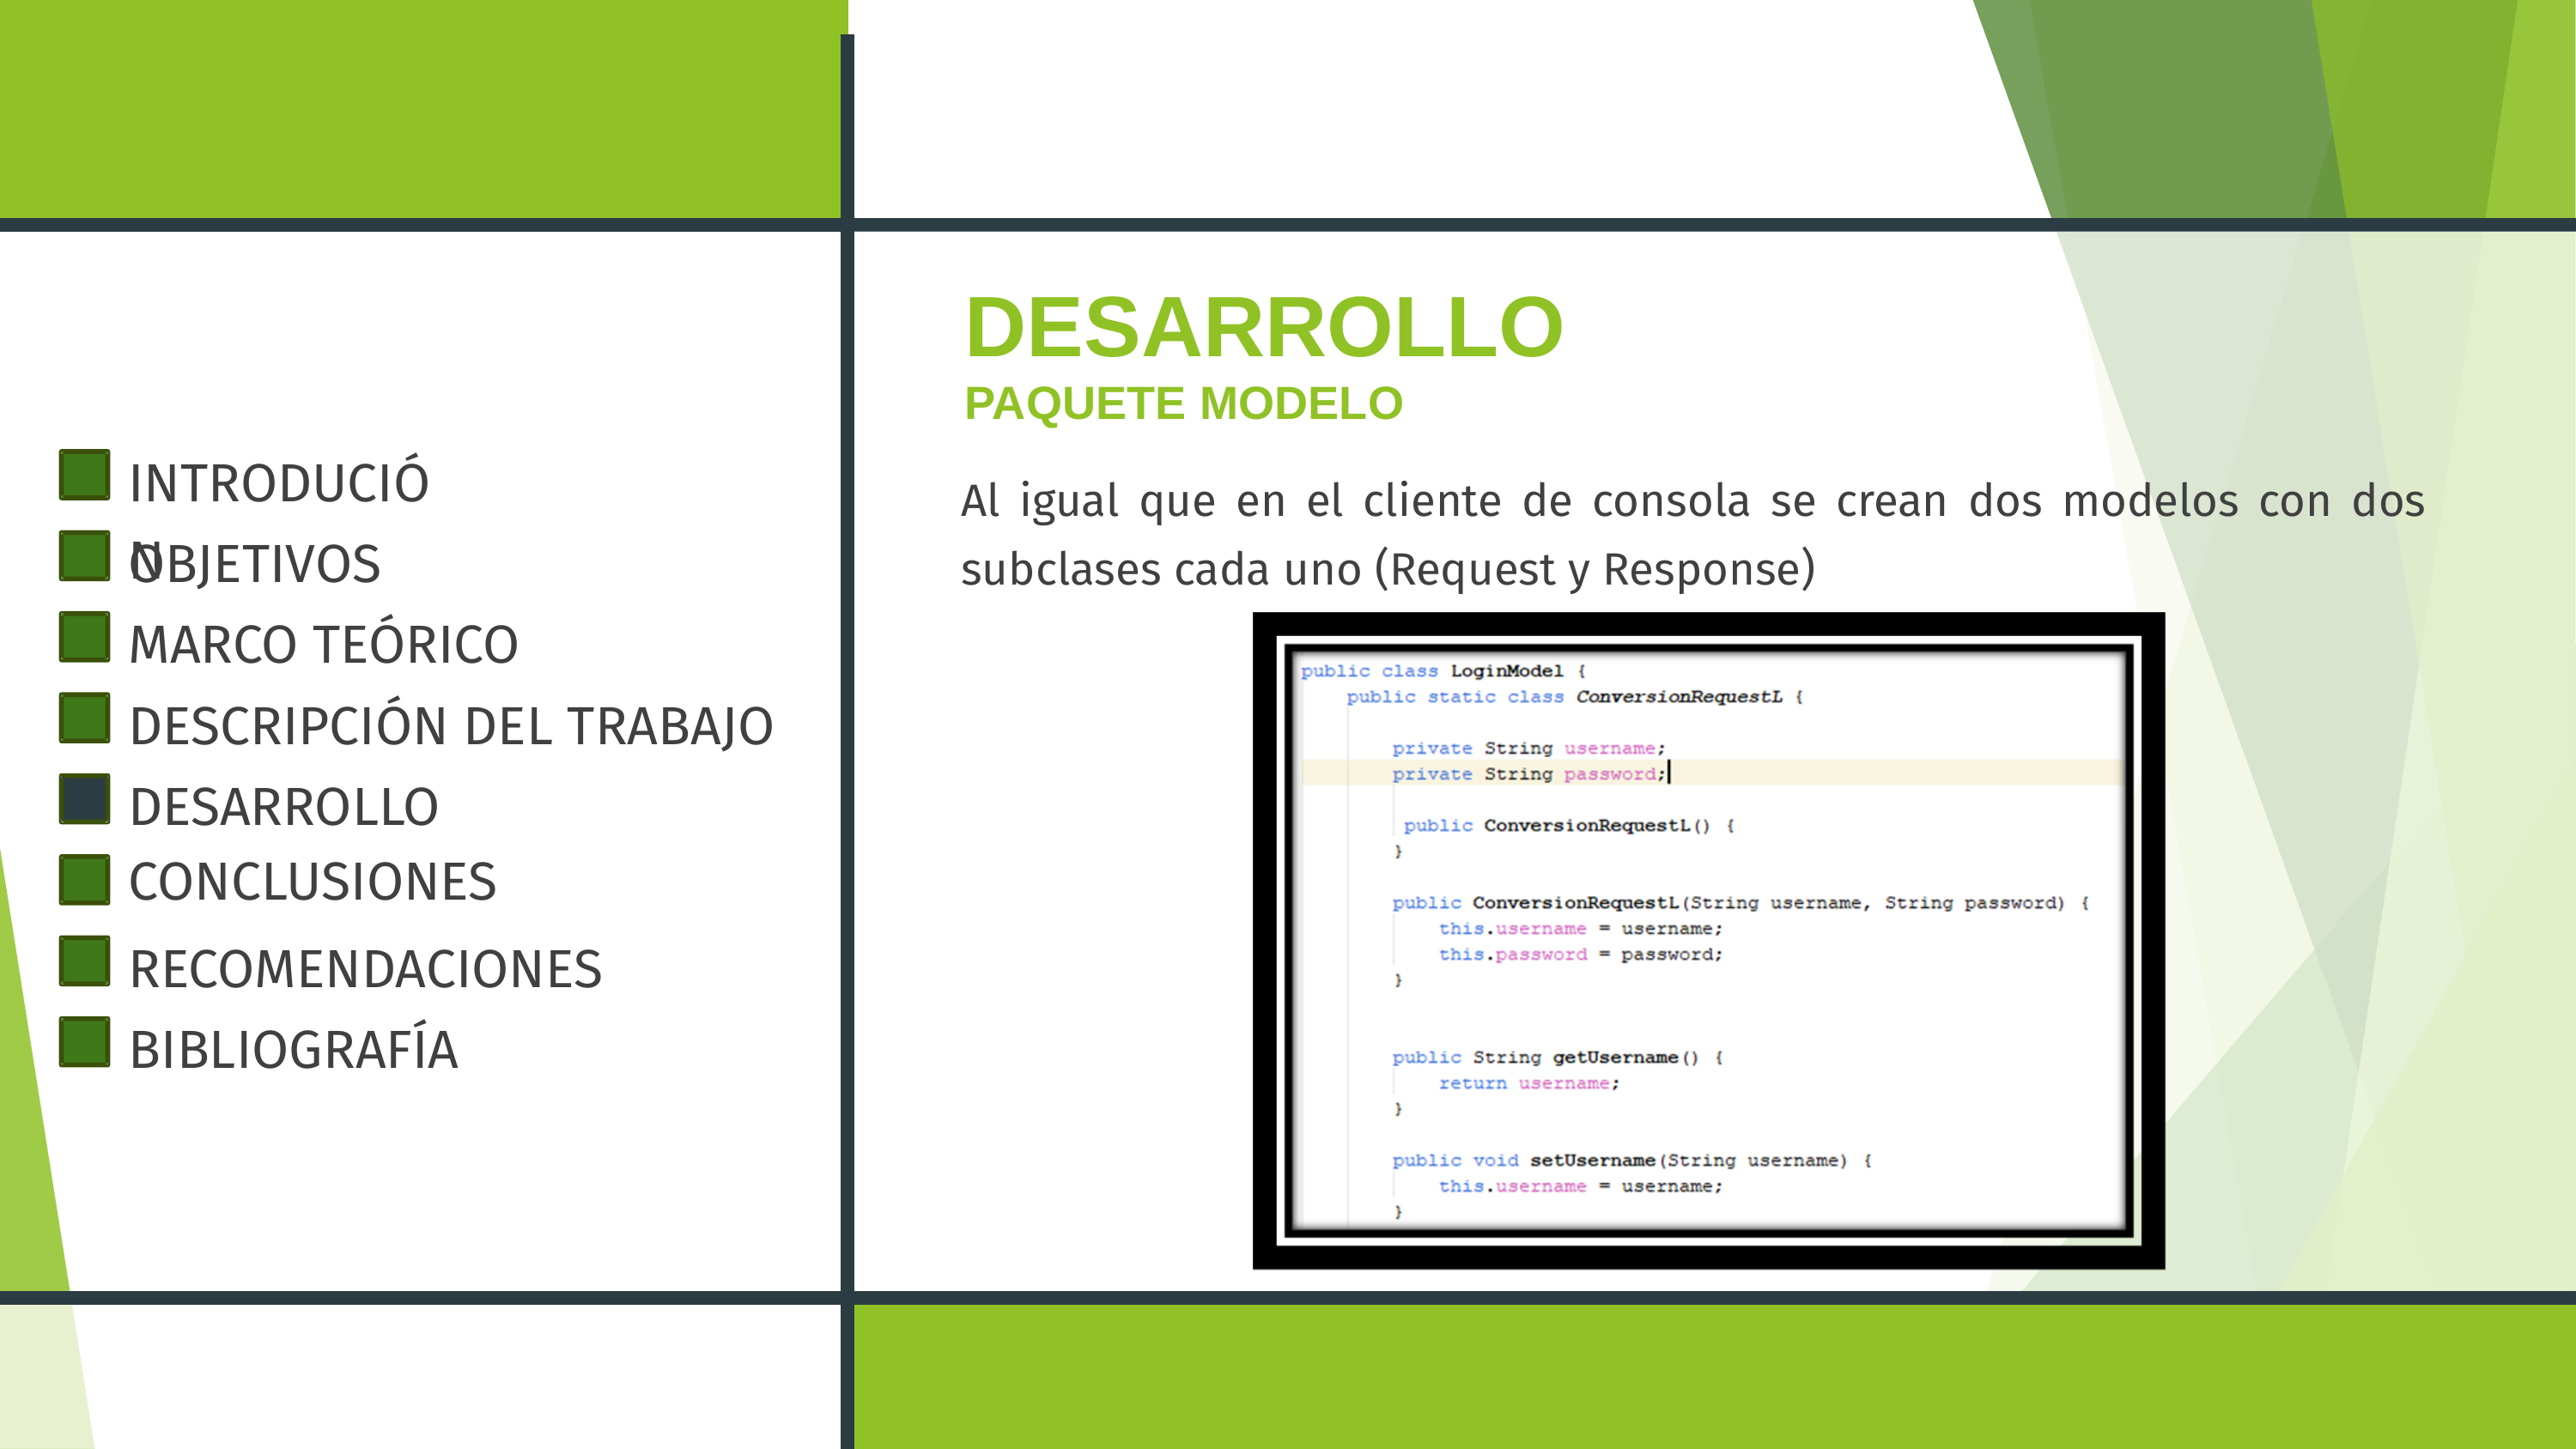

DESARROLLO
PAQUETE MODELO
INTRODUCIÓN

OBJETIVOS

MARCO TEÓRICO

DESCRIPCIÓN DEL TRABAJO

DESARROLLO

CONCLUSIONES

RECOMENDACIONES

BIBLIOGRAFÍA

Al igual que en el cliente de consola se crean dos modelos con dos subclases cada uno (Request y Response)